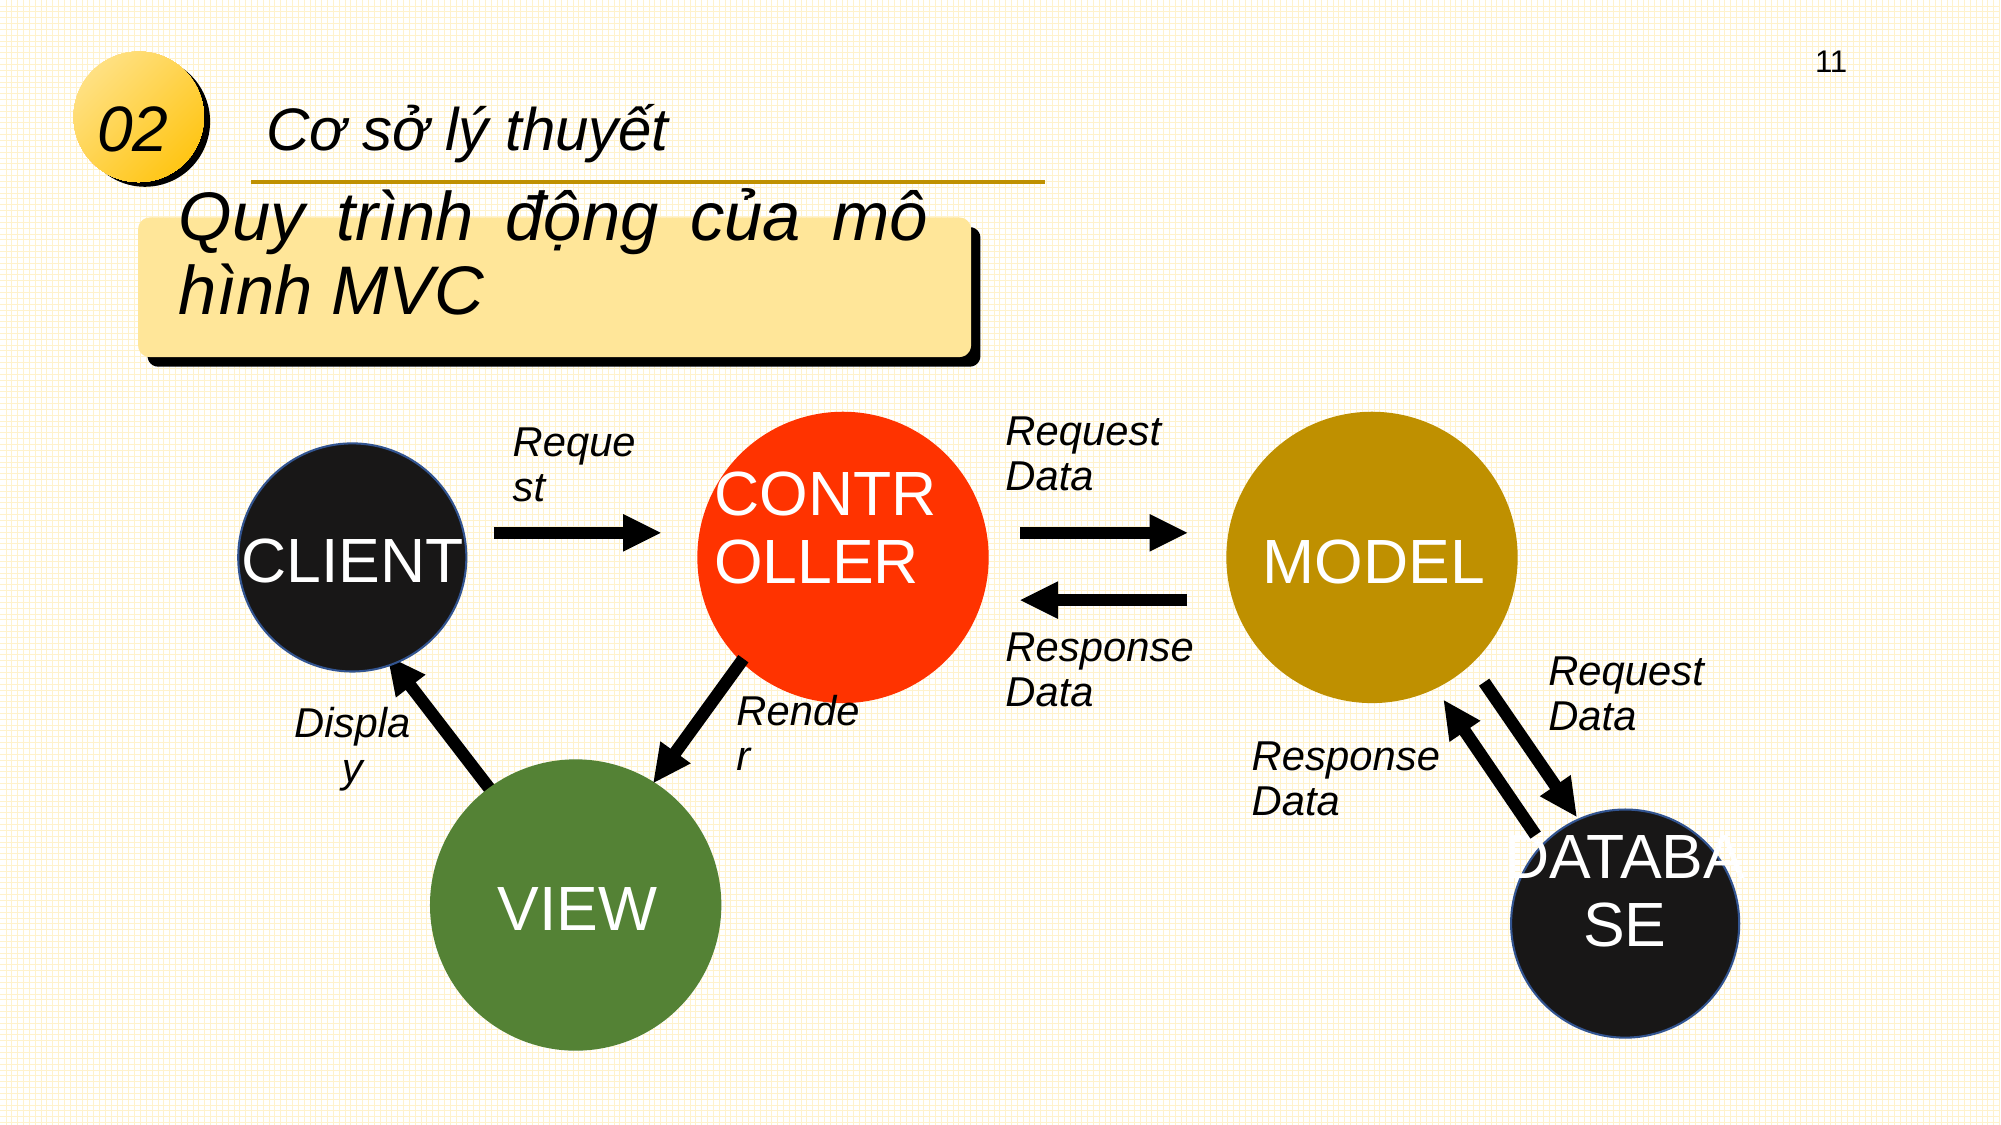

11
02

Cơ sở lý thuyết

Quy trình động của mô hình MVC

Request Data
Request
CLIENT
CONTROLLER
MODEL
Response Data
Request Data
Render
Display

Response Data

VIEW
DATABASE